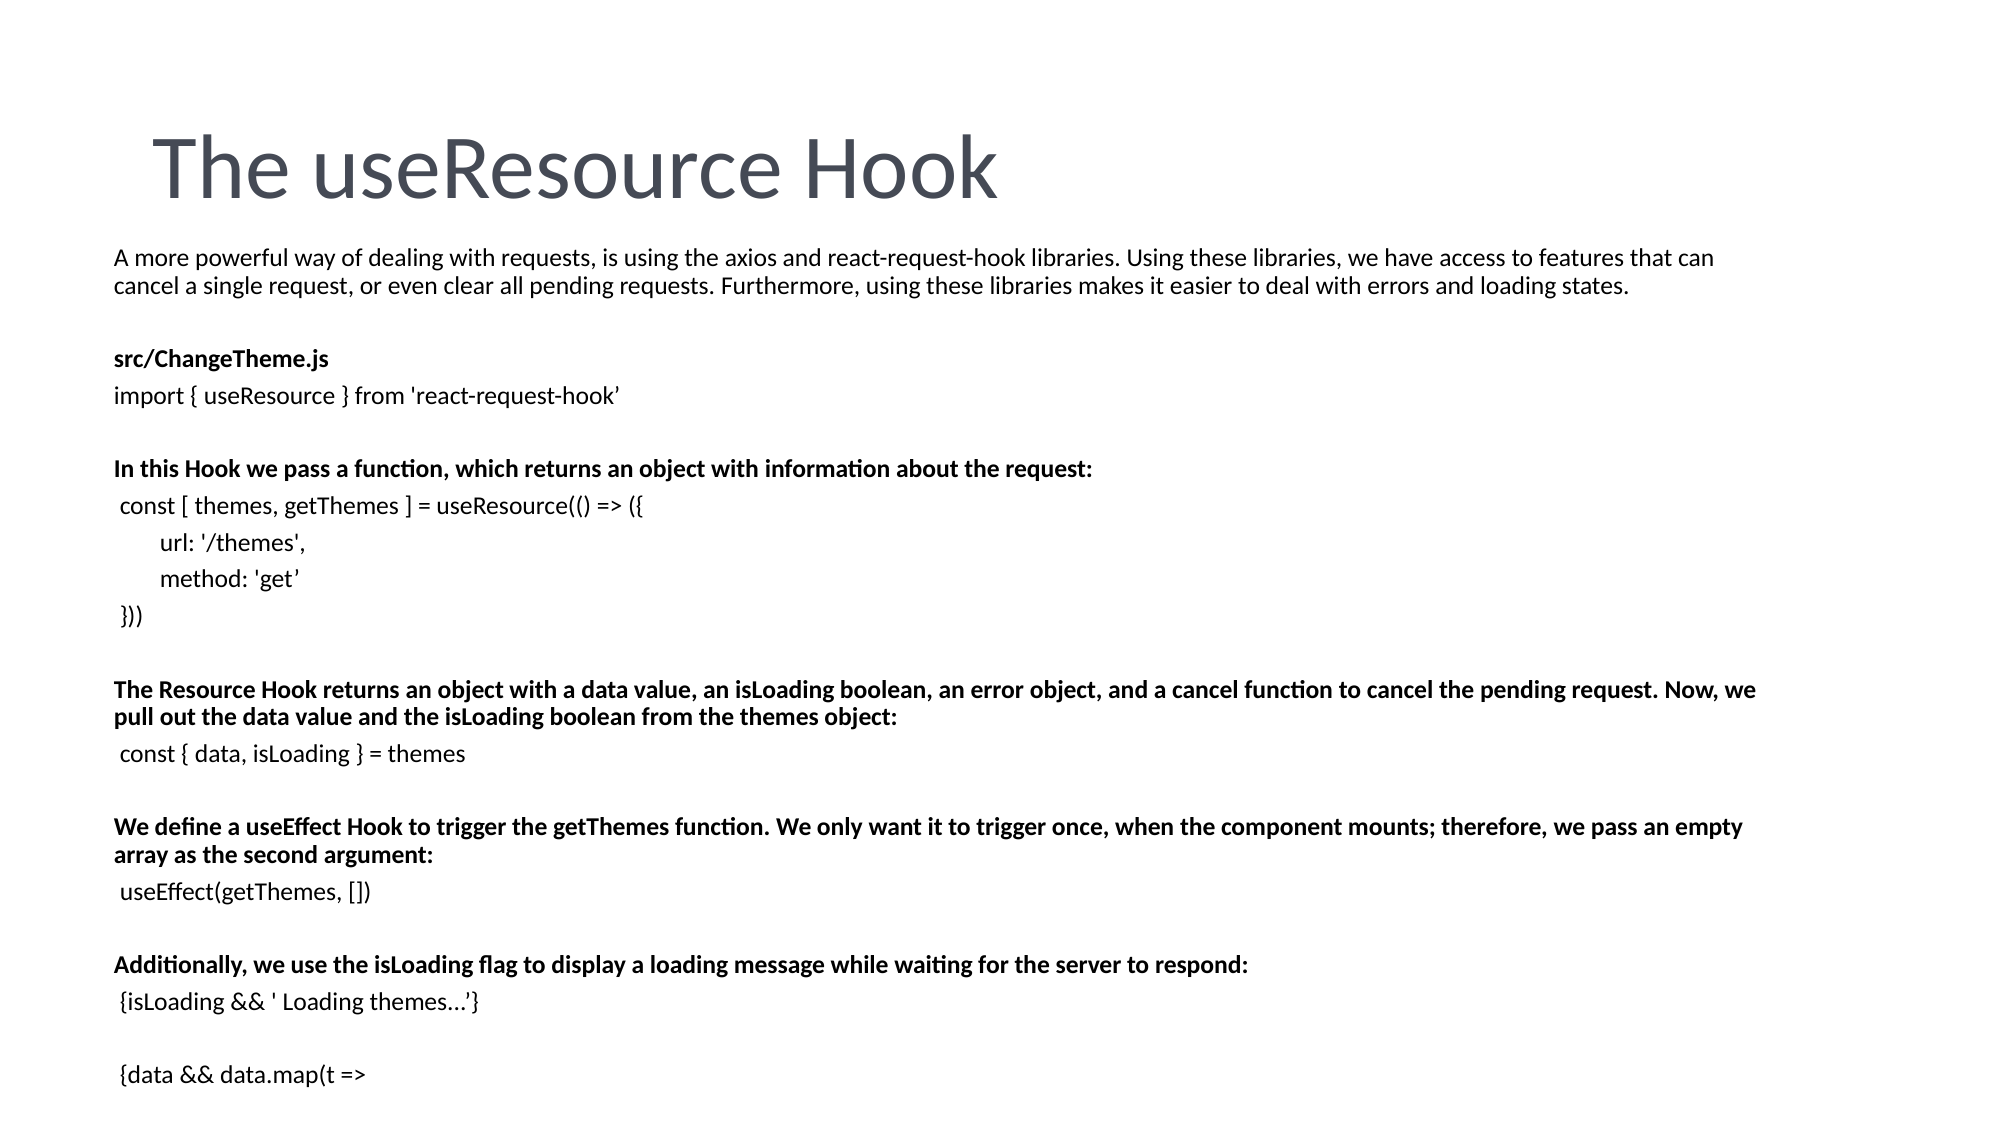

# The useResource Hook
A more powerful way of dealing with requests, is using the axios and react-request-hook libraries. Using these libraries, we have access to features that can cancel a single request, or even clear all pending requests. Furthermore, using these libraries makes it easier to deal with errors and loading states.

src/ChangeTheme.js
import { useResource } from 'react-request-hook’

In this Hook we pass a function, which returns an object with information about the request:
 const [ themes, getThemes ] = useResource(() => ({
        url: '/themes',
        method: 'get’
 }))

The Resource Hook returns an object with a data value, an isLoading boolean, an error object, and a cancel function to cancel the pending request. Now, we pull out the data value and the isLoading boolean from the themes object:
 const { data, isLoading } = themes

We define a useEffect Hook to trigger the getThemes function. We only want it to trigger once, when the component mounts; therefore, we pass an empty array as the second argument:
 useEffect(getThemes, [])

Additionally, we use the isLoading flag to display a loading message while waiting for the server to respond:
 {isLoading && ' Loading themes...’}

 {data && data.map(t =>